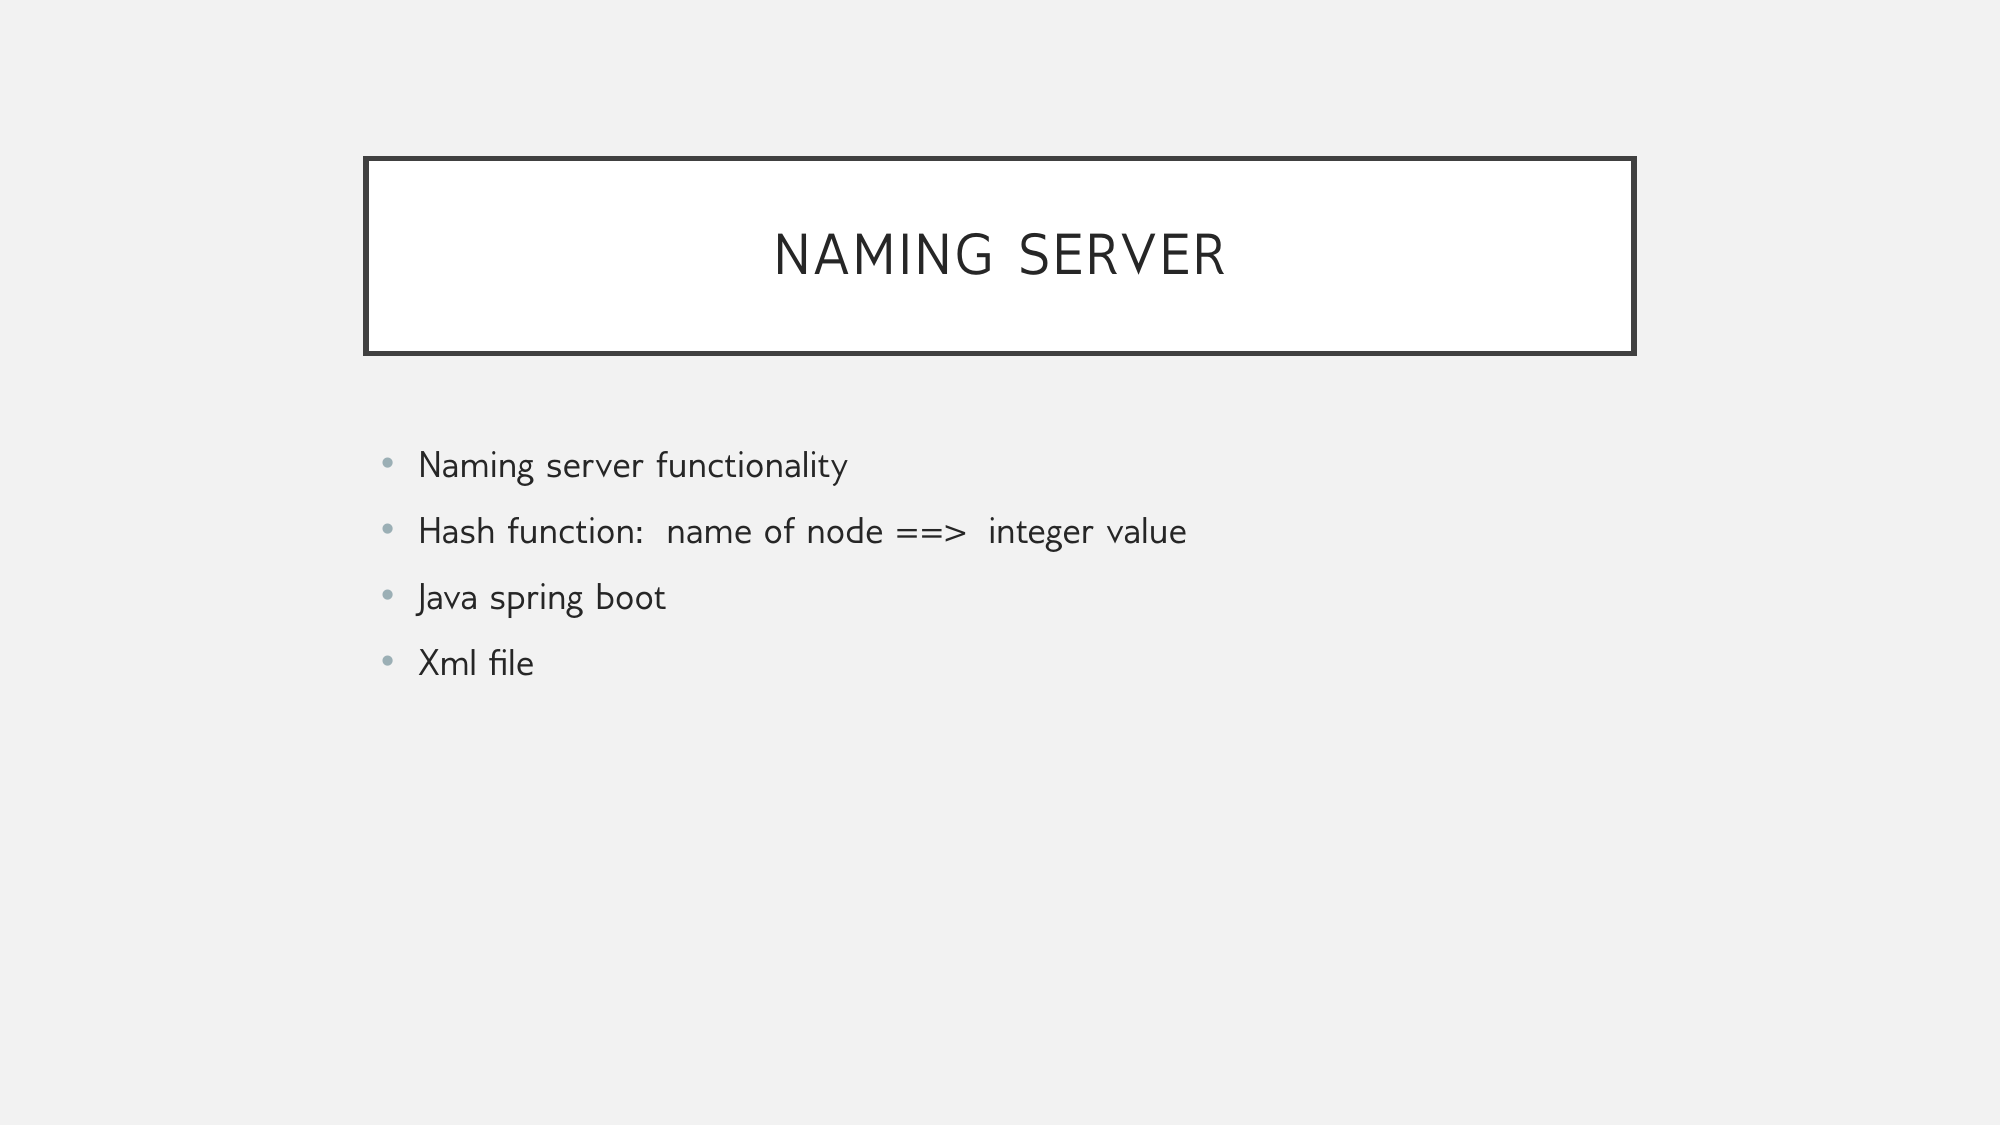

# Naming server
Naming server functionality
Hash function:  name of node ==>  integer value
Java spring boot
Xml file